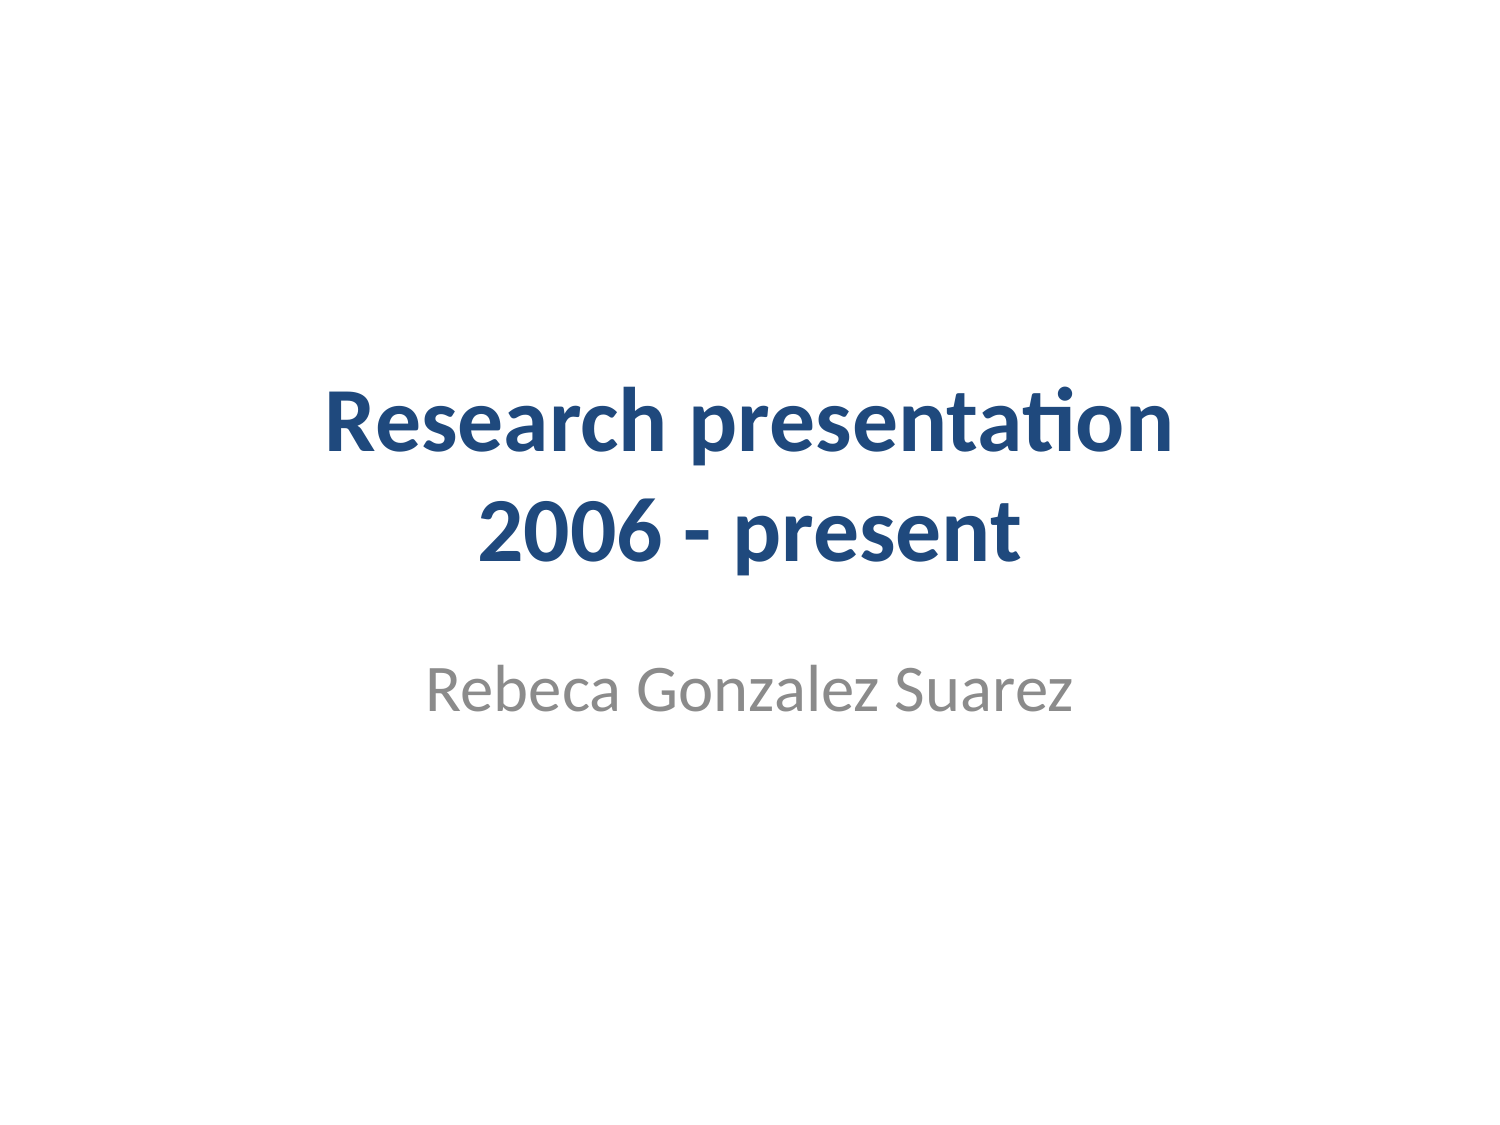

# Research presentation 2006 - present
Rebeca Gonzalez Suarez